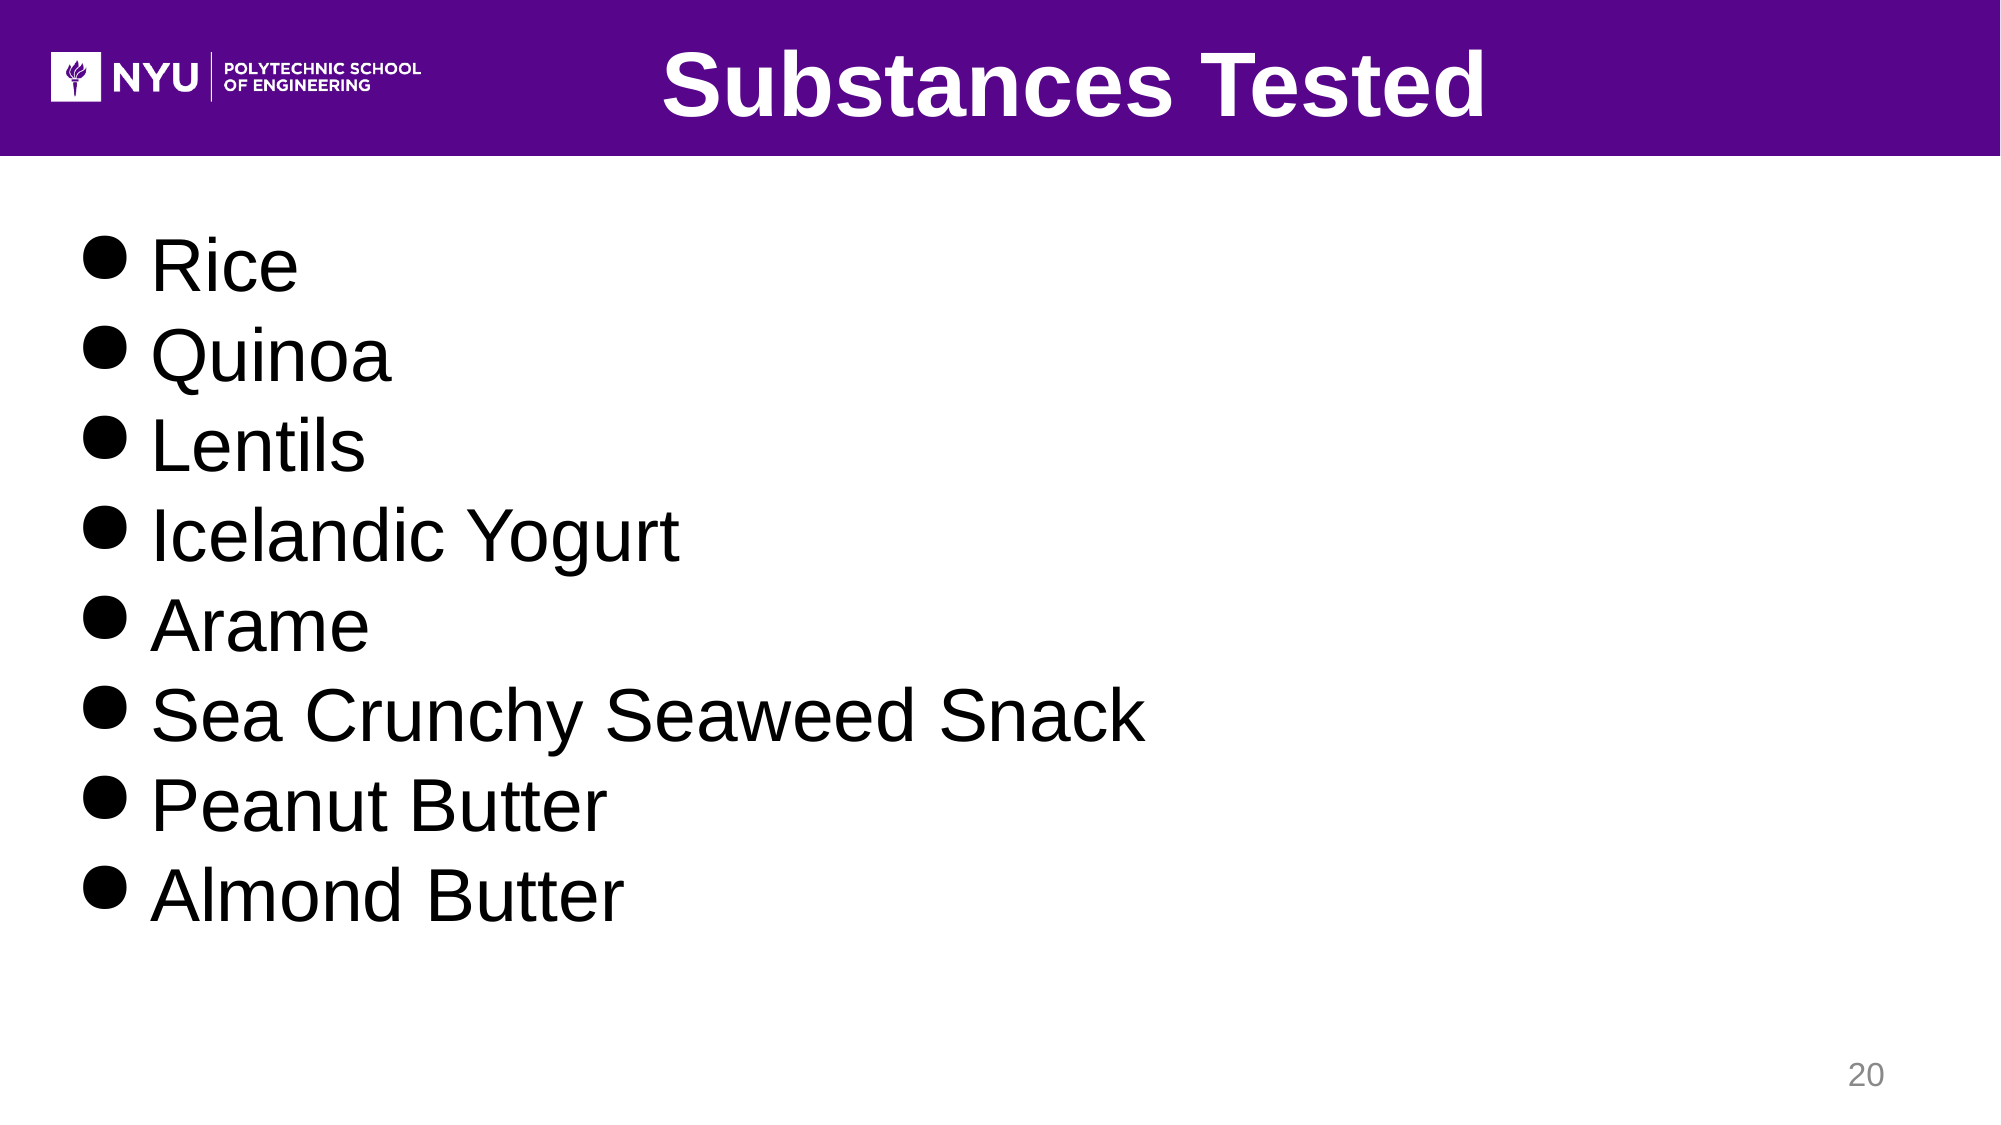

Substances Tested
Rice
Quinoa
Lentils
Icelandic Yogurt
Arame
Sea Crunchy Seaweed Snack
Peanut Butter
Almond Butter
20